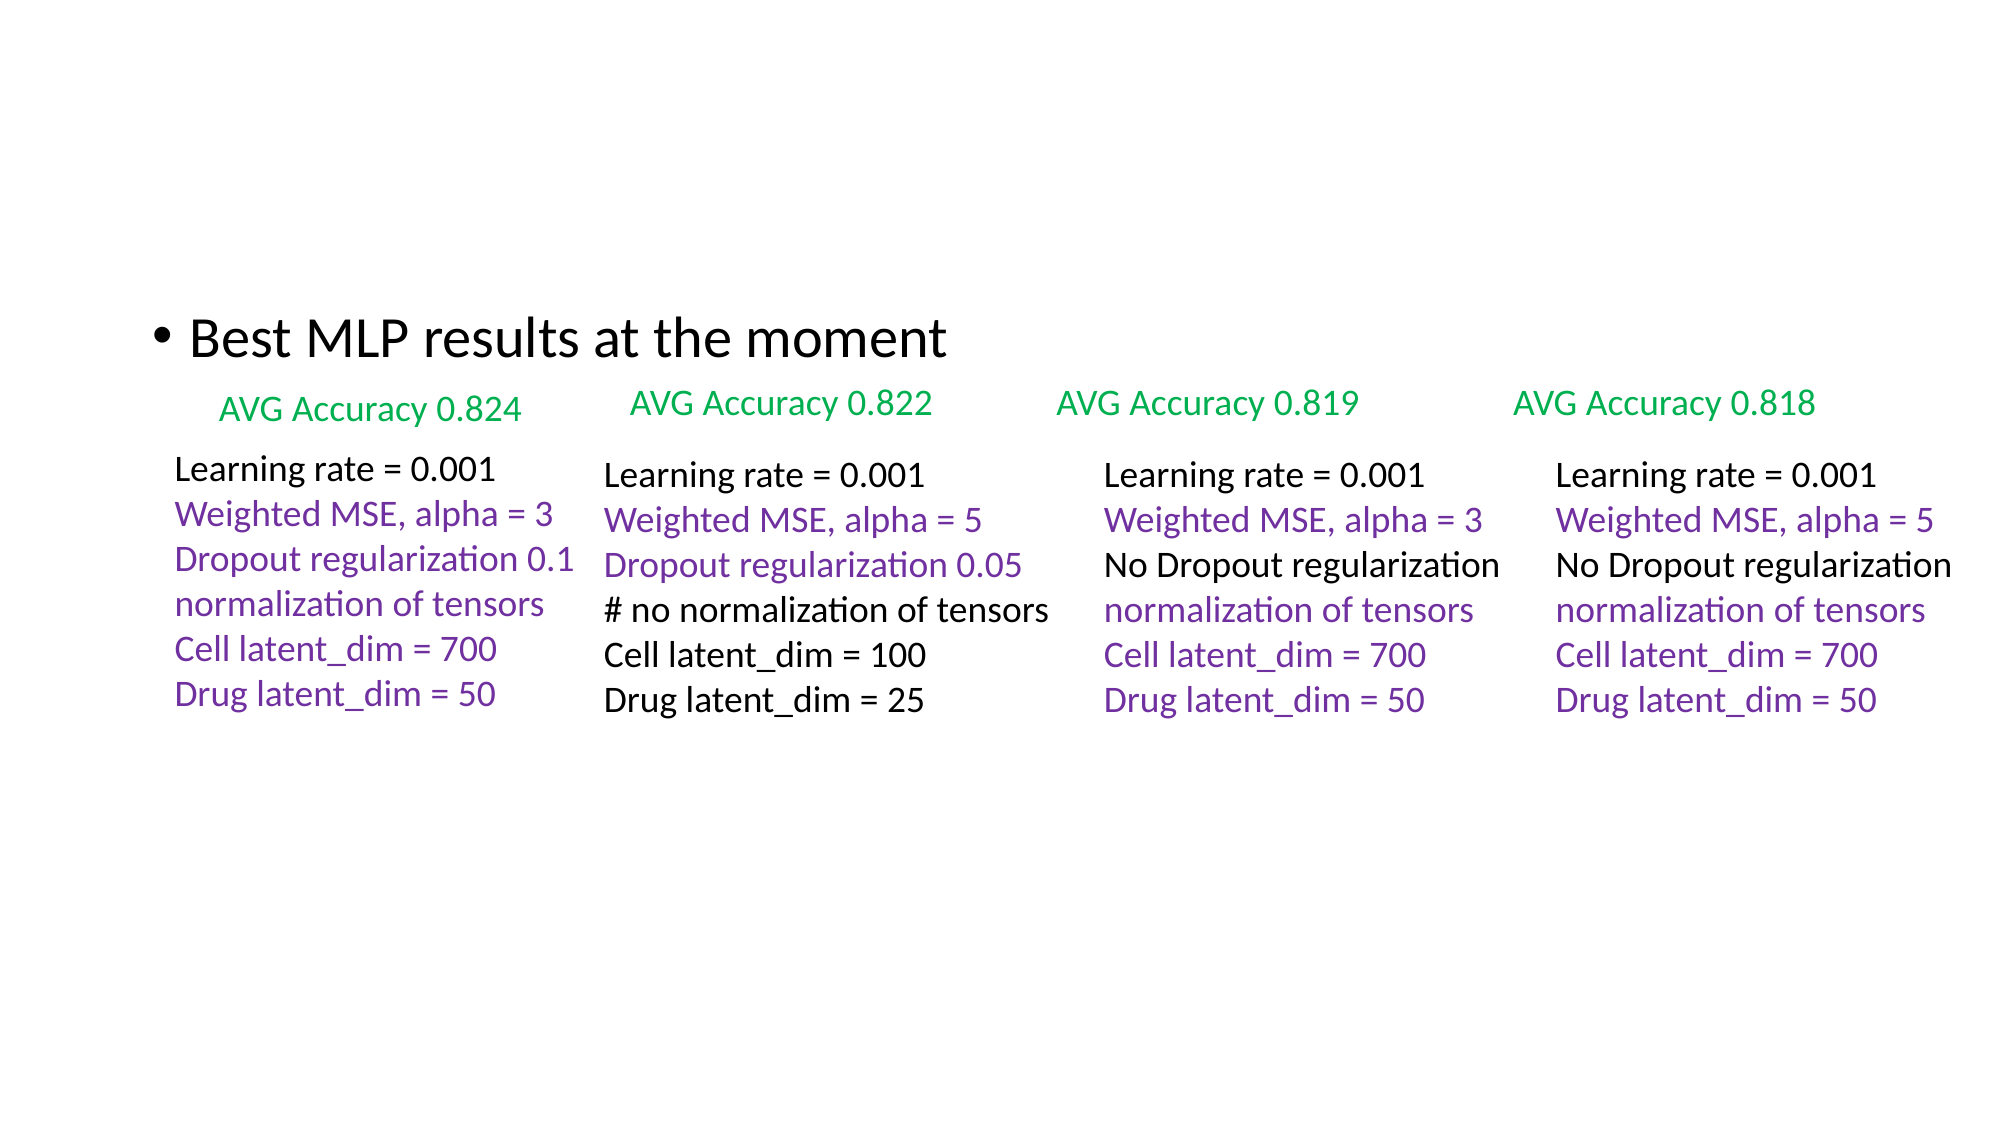

#
Best MLP results at the moment
AVG Accuracy 0.822
AVG Accuracy 0.819
AVG Accuracy 0.818
AVG Accuracy 0.824
Learning rate = 0.001
Weighted MSE, alpha = 3
Dropout regularization 0.1
normalization of tensors
Cell latent_dim = 700
Drug latent_dim = 50
Learning rate = 0.001
Weighted MSE, alpha = 5
Dropout regularization 0.05
# no normalization of tensors
Cell latent_dim = 100
Drug latent_dim = 25
Learning rate = 0.001
Weighted MSE, alpha = 3
No Dropout regularization
normalization of tensors
Cell latent_dim = 700
Drug latent_dim = 50
Learning rate = 0.001
Weighted MSE, alpha = 5
No Dropout regularization
normalization of tensors
Cell latent_dim = 700
Drug latent_dim = 50